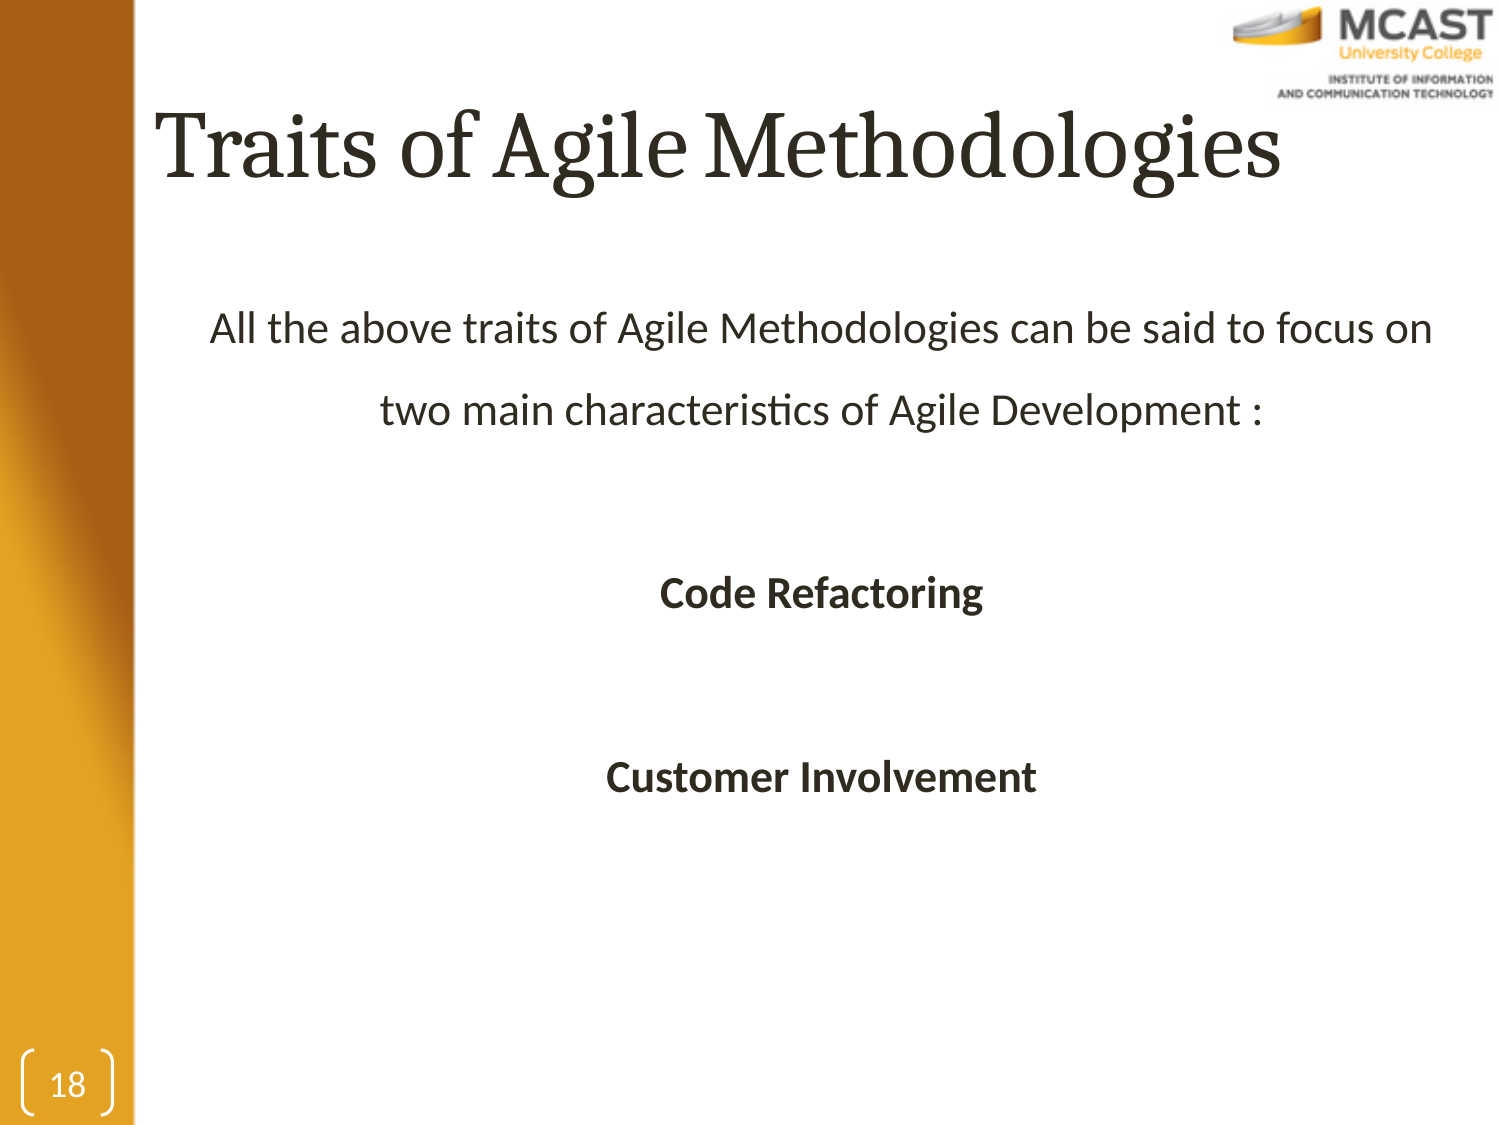

# Traits of Agile Methodologies
All the above traits of Agile Methodologies can be said to focus on two main characteristics of Agile Development :

Code Refactoring

Customer Involvement
18